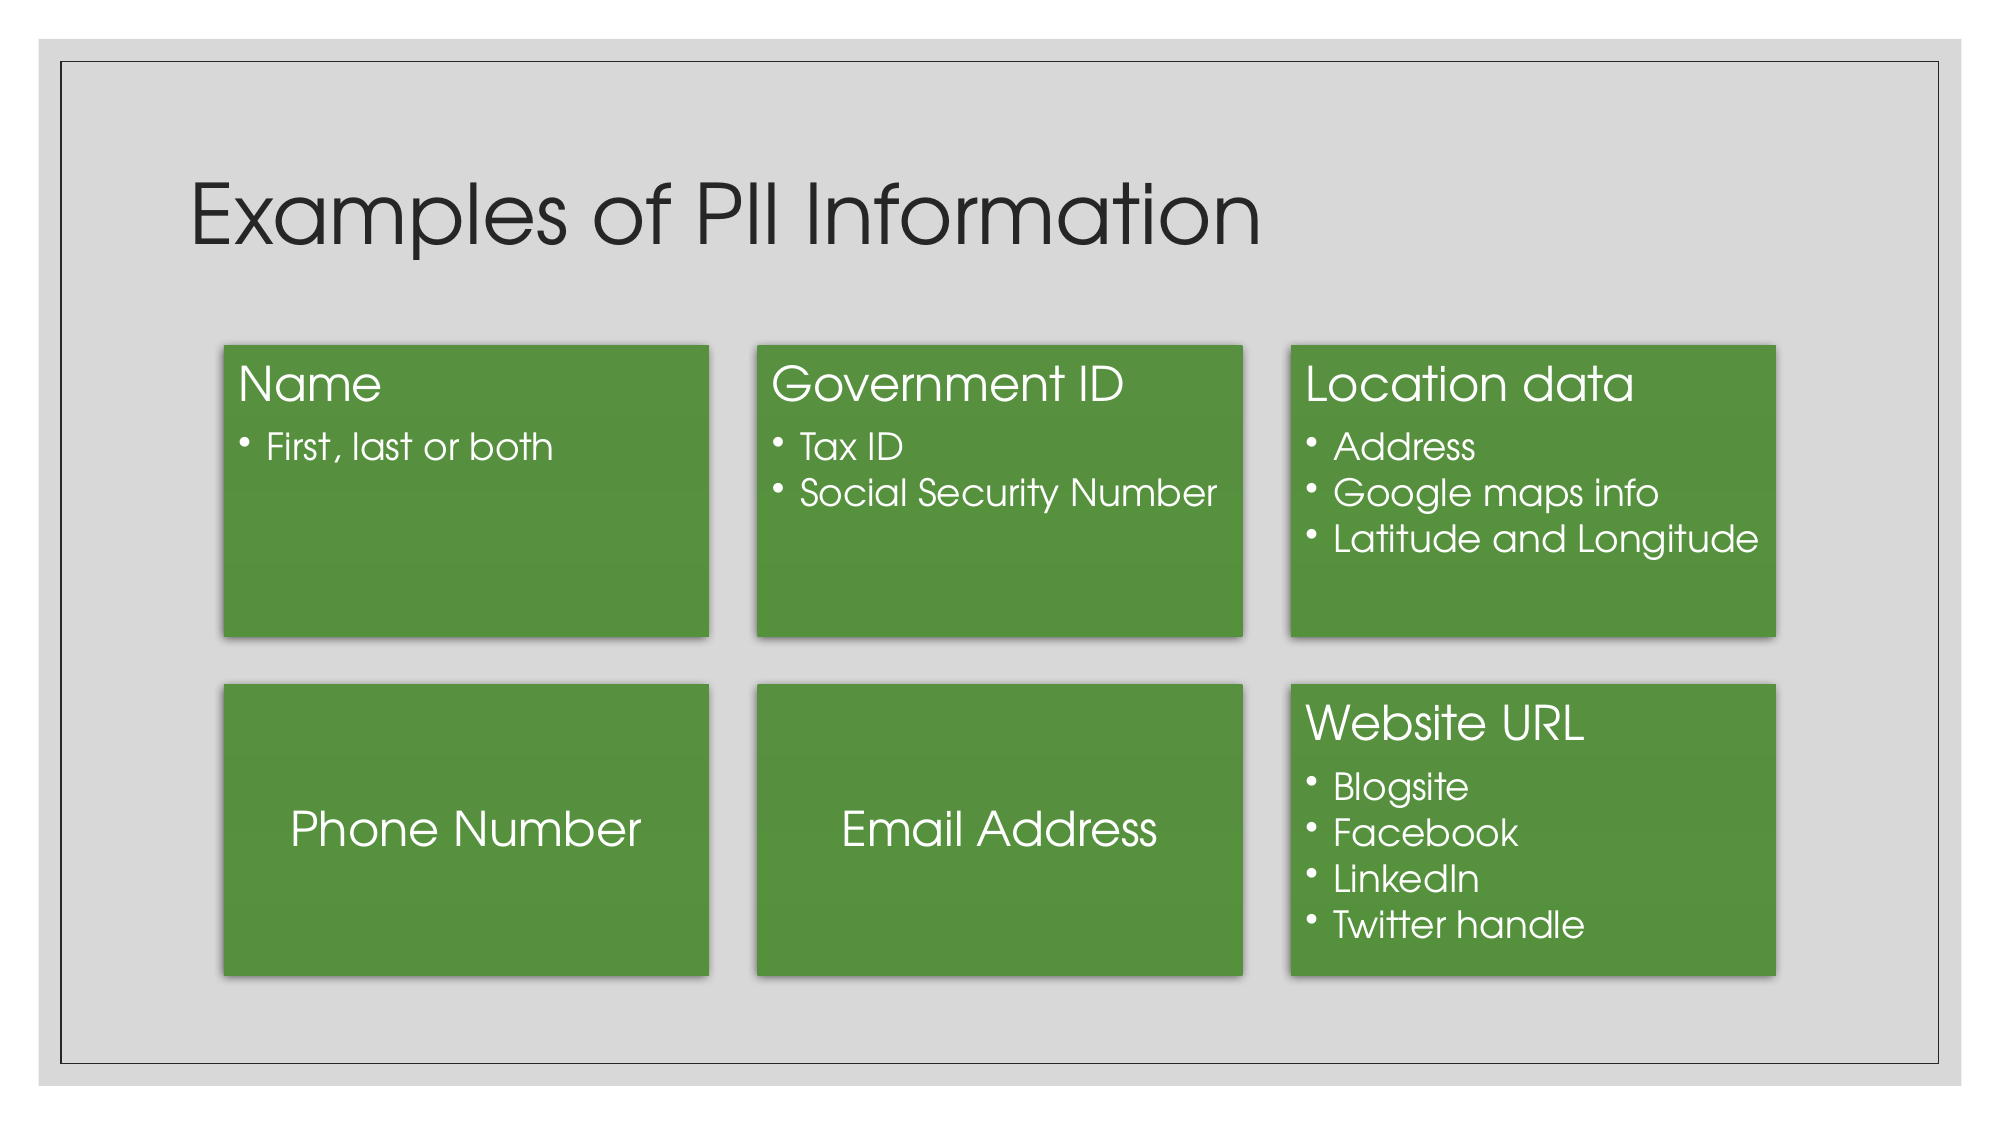

# Examples of PII Information
Name
First, last or both
Government ID
Tax ID
Social Security Number
Location data
Address
Google maps info
Latitude and Longitude
Phone Number
Email Address
Website URL
Blogsite
Facebook
LinkedIn
Twitter handle